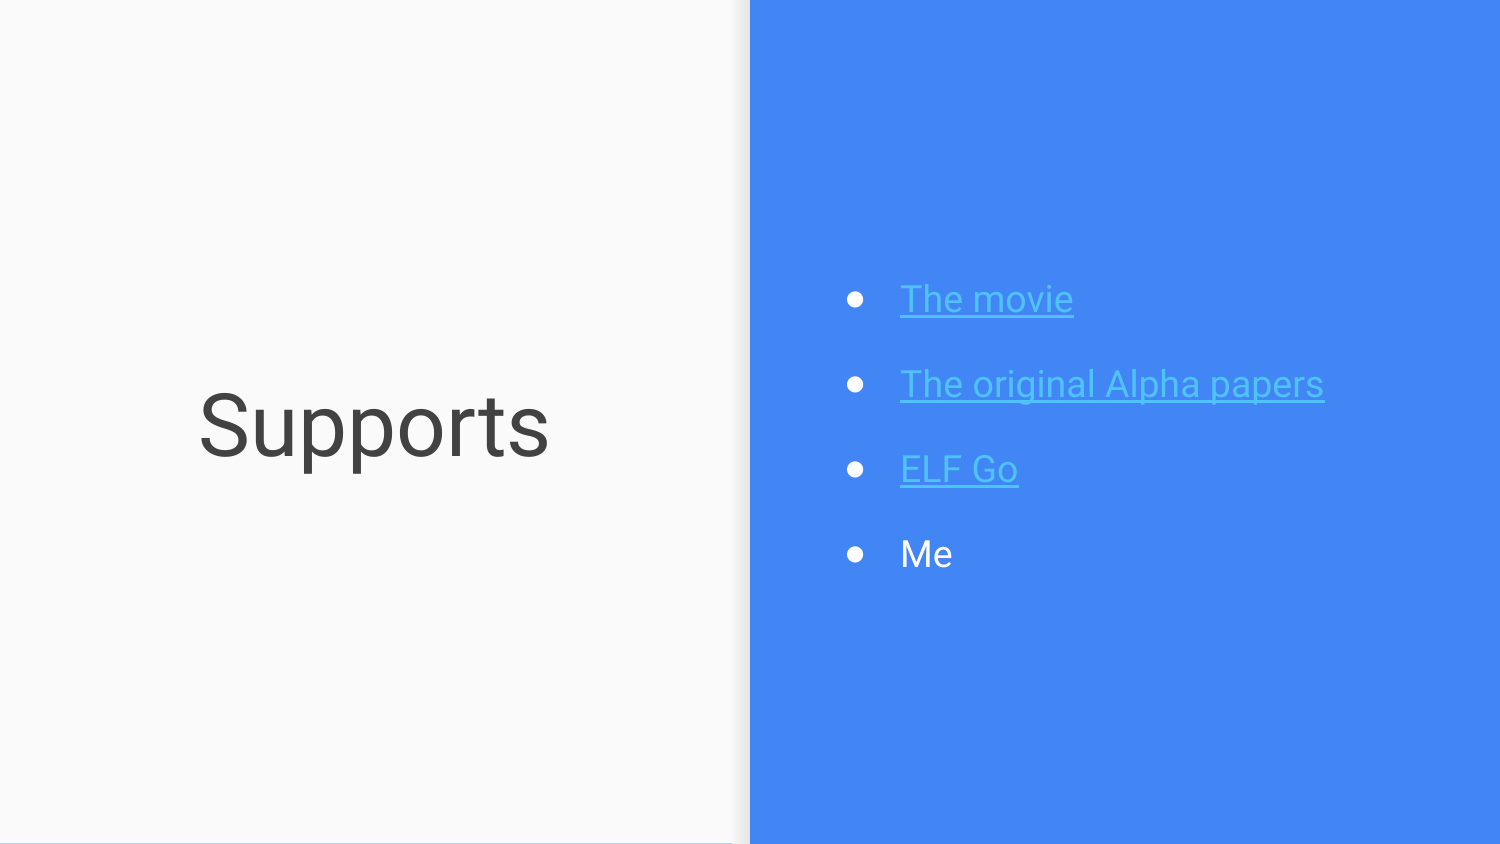

The movie
The original Alpha papers
ELF Go
Me
# Supports